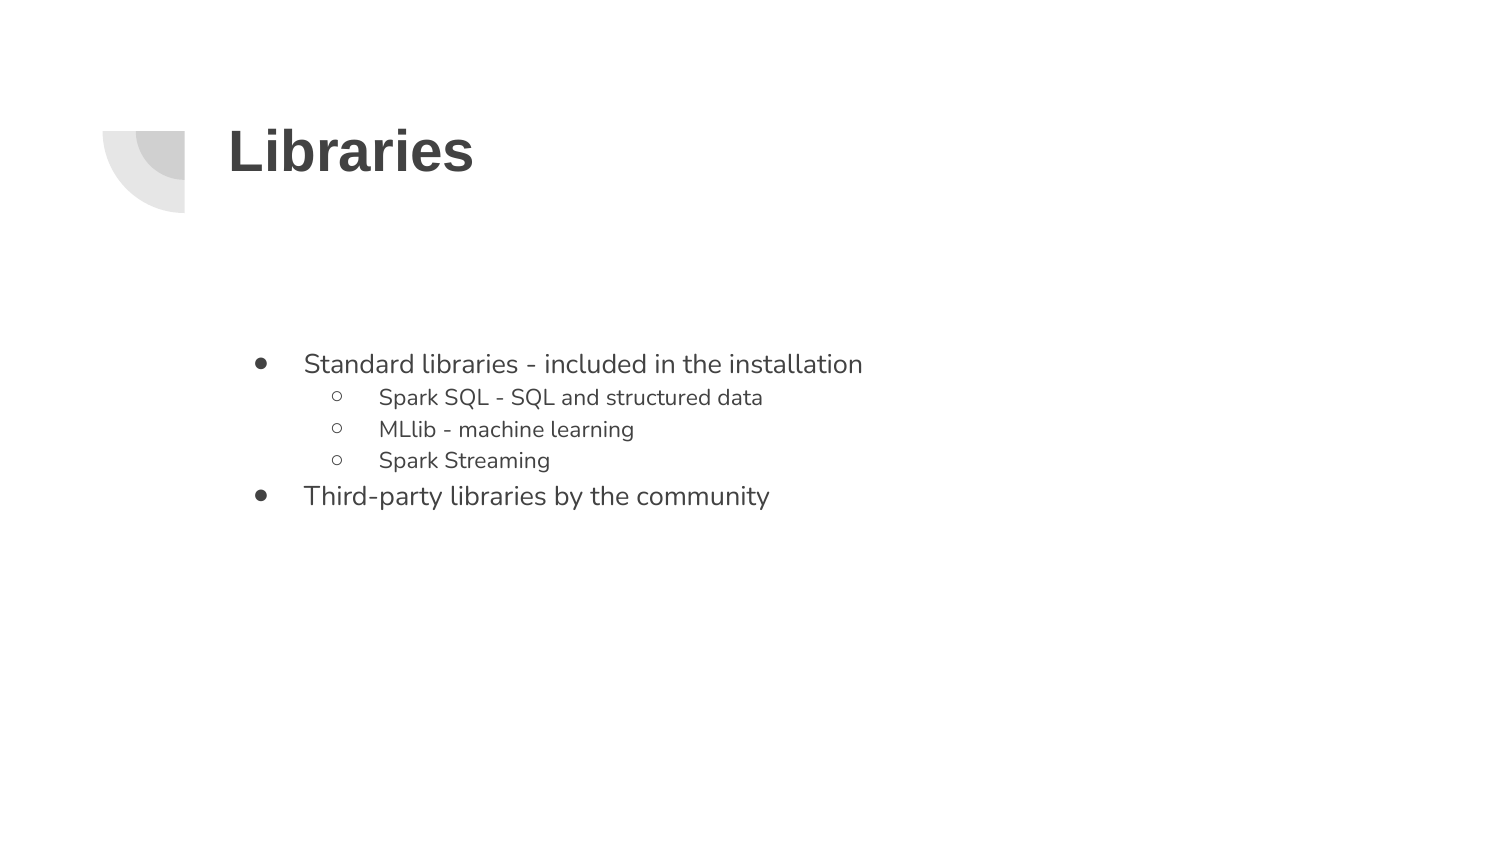

# Libraries
Standard libraries - included in the installation
Spark SQL - SQL and structured data
MLlib - machine learning
Spark Streaming
Third-party libraries by the community